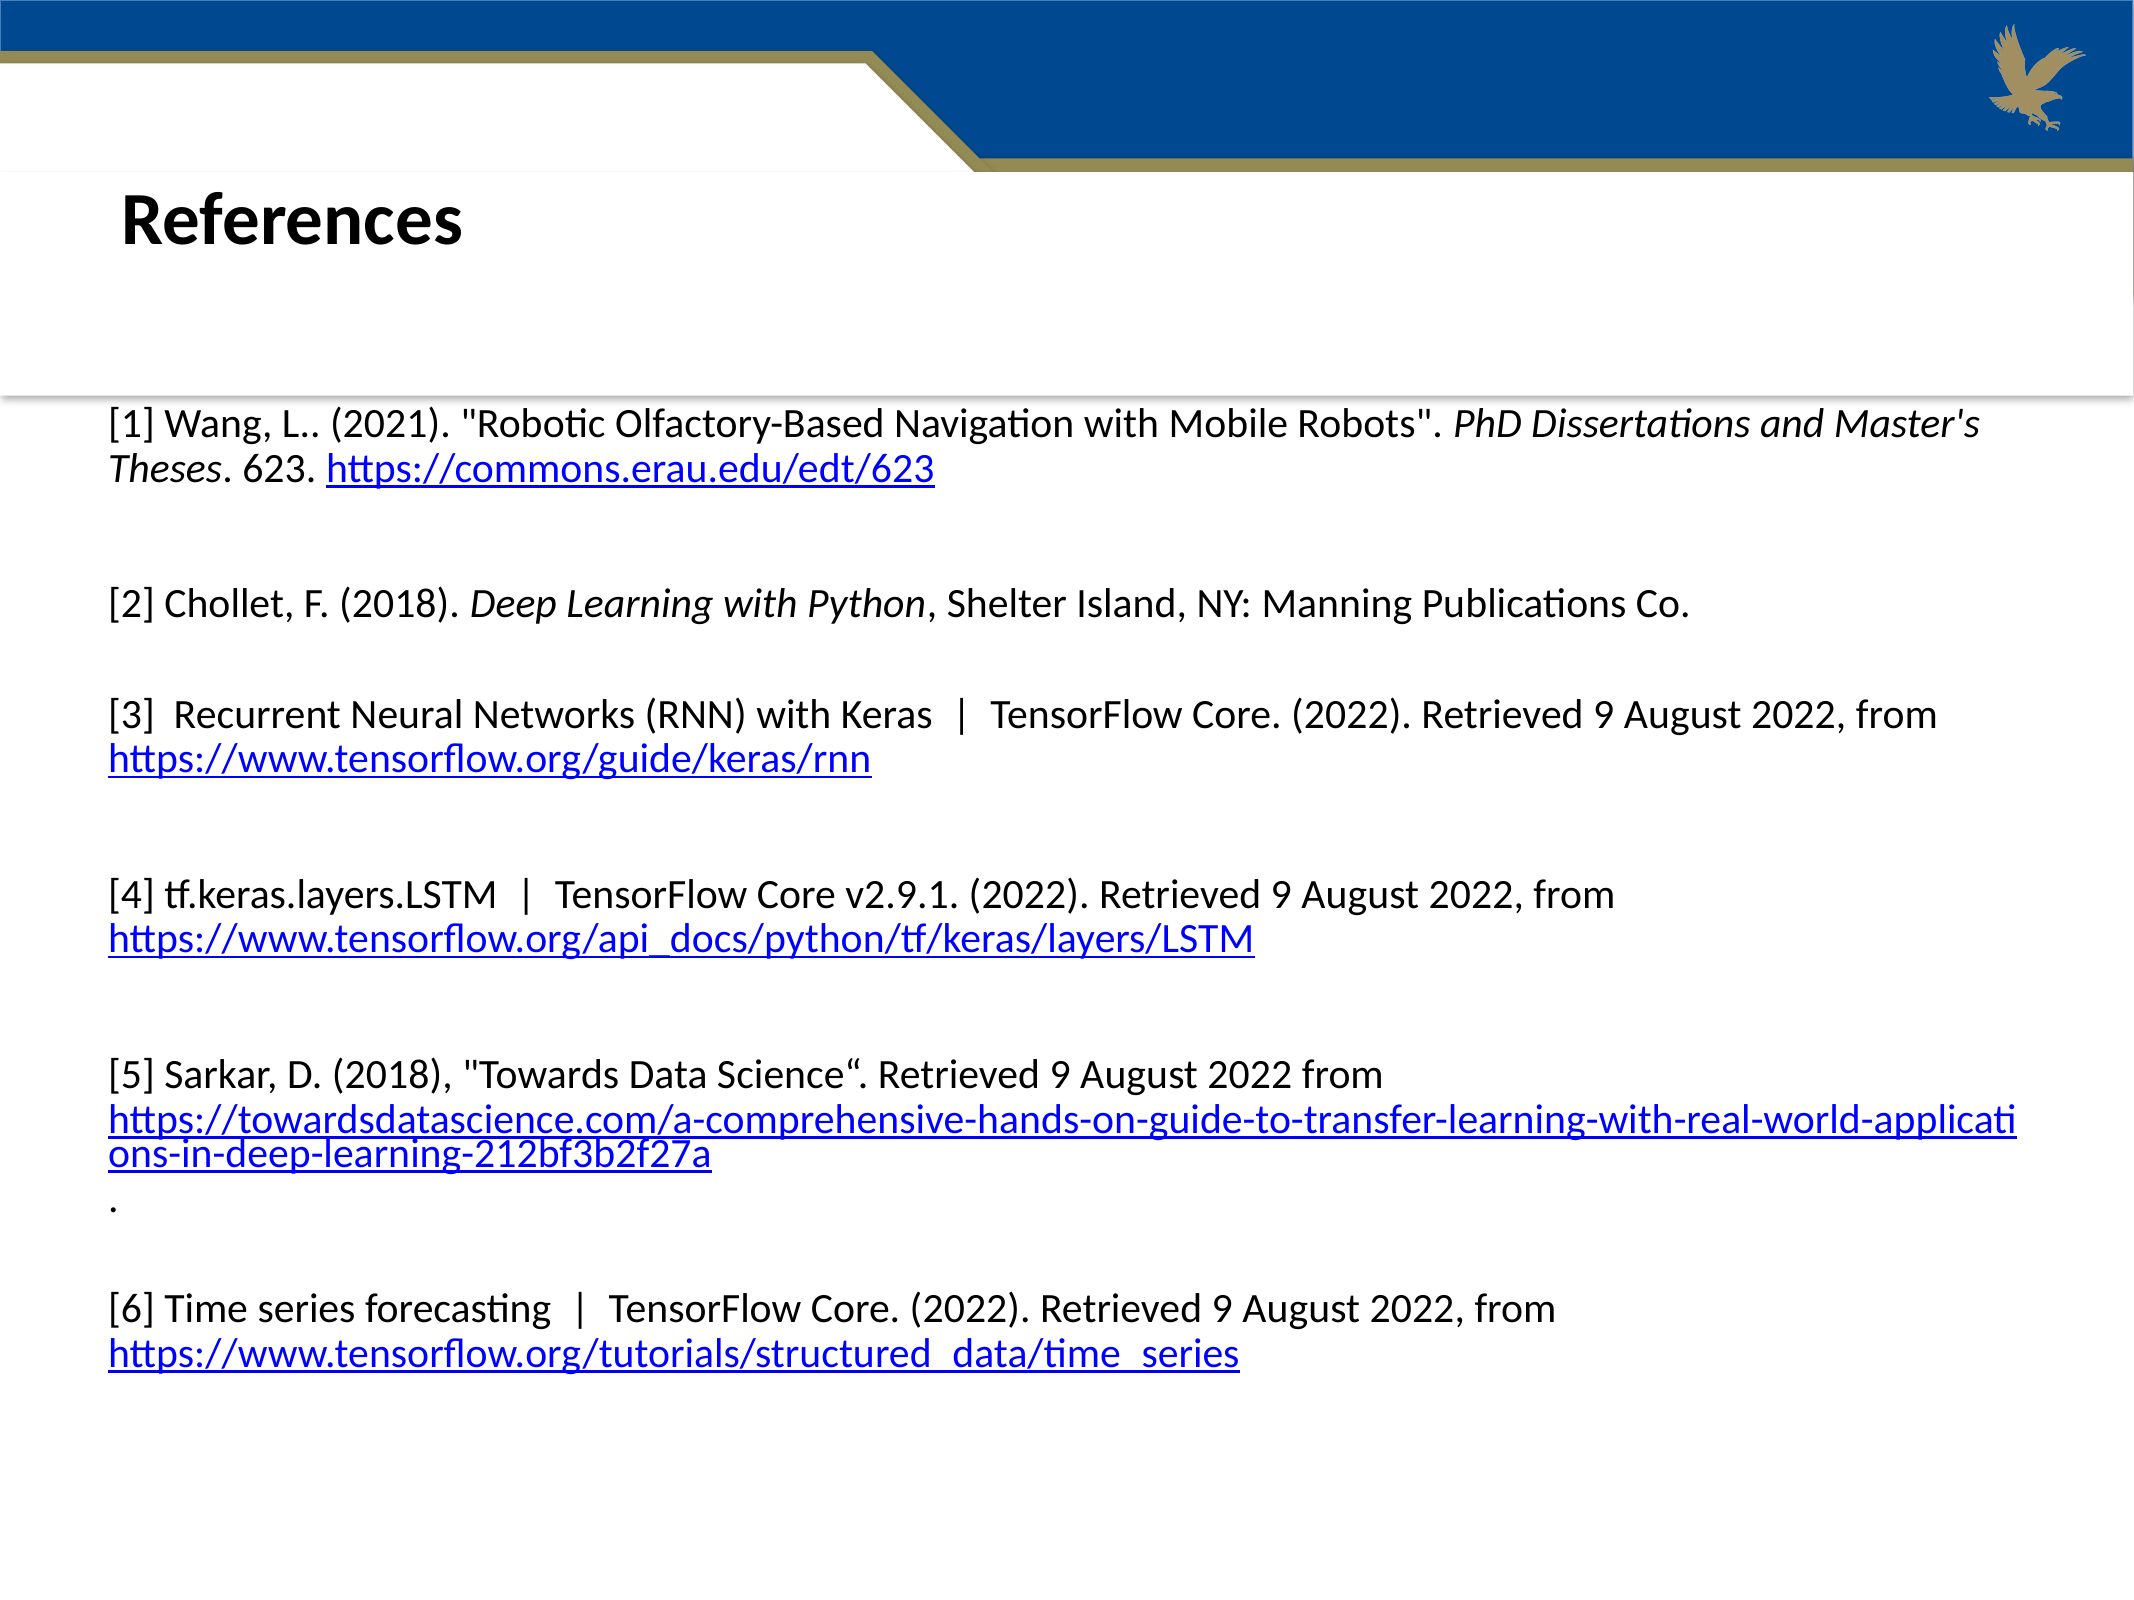

References
| [1] Wang, L.. (2021). "Robotic Olfactory-Based Navigation with Mobile Robots". PhD Dissertations and Master's Theses. 623. https://commons.erau.edu/edt/623 |
| --- |
| [2] Chollet, F. (2018). Deep Learning with Python, Shelter Island, NY: Manning Publications Co. |
| [3] Recurrent Neural Networks (RNN) with Keras  |  TensorFlow Core. (2022). Retrieved 9 August 2022, from https://www.tensorflow.org/guide/keras/rnn |
| [4] tf.keras.layers.LSTM  |  TensorFlow Core v2.9.1. (2022). Retrieved 9 August 2022, from https://www.tensorflow.org/api\_docs/python/tf/keras/layers/LSTM |
| [5] Sarkar, D. (2018), "Towards Data Science“. Retrieved 9 August 2022 from https://towardsdatascience.com/a-comprehensive-hands-on-guide-to-transfer-learning-with-real-world-applications-in-deep-learning-212bf3b2f27a. |
| [6] Time series forecasting  |  TensorFlow Core. (2022). Retrieved 9 August 2022, from https://www.tensorflow.org/tutorials/structured\_data/time\_series |